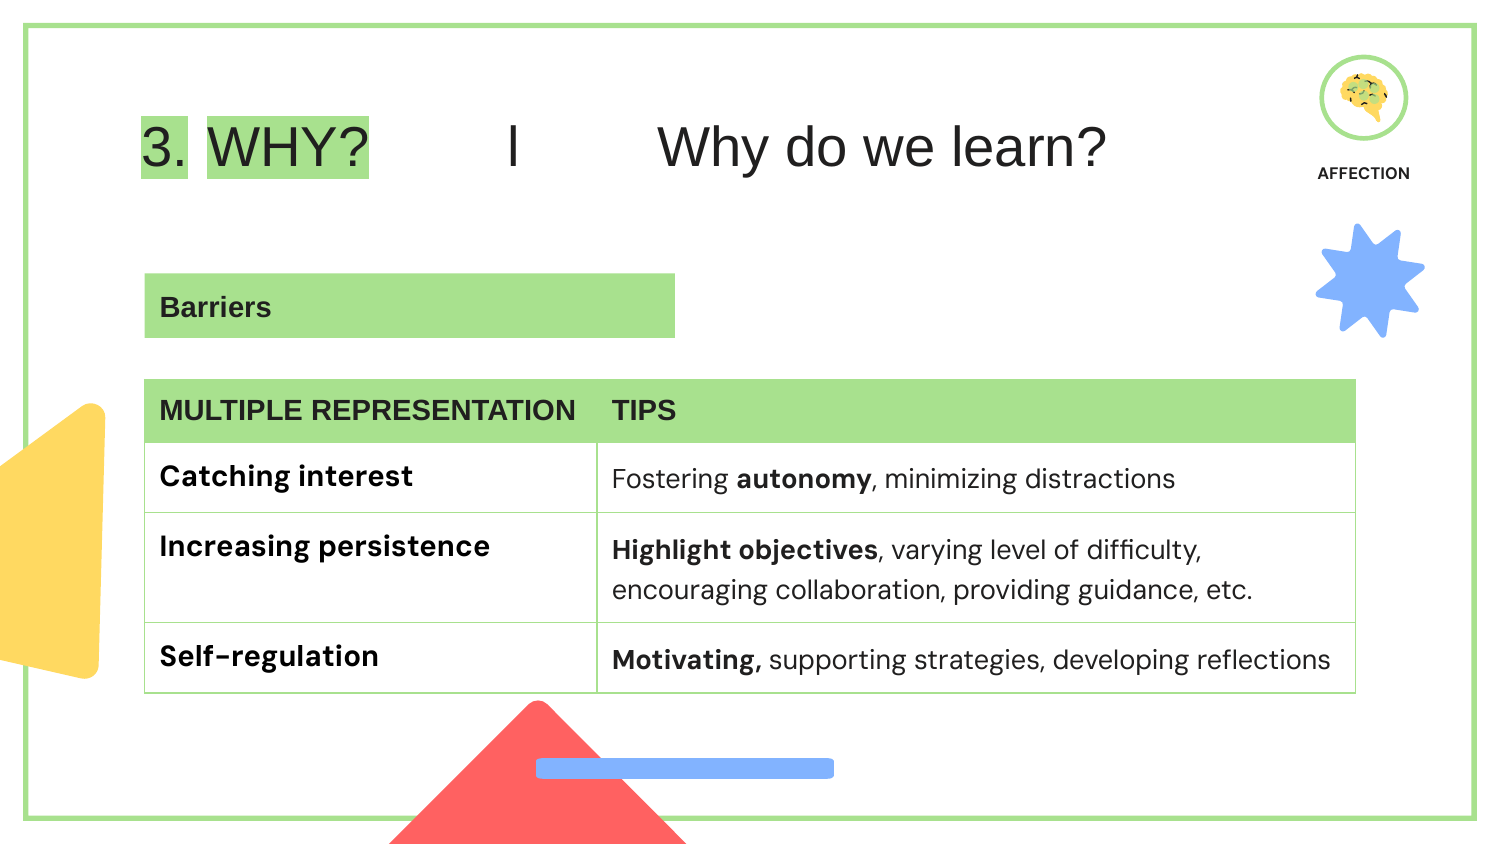

# WHY?	l	Why do we learn?
AFFECTION

Barriers
| MULTIPLE REPRESENTATION | TIPS |
| --- | --- |
| Catching interest | Fostering autonomy, minimizing distractions |
| Increasing persistence | Highlight objectives, varying level of difficulty, encouraging collaboration, providing guidance, etc. |
| Self-regulation | Motivating, supporting strategies, developing reflections |